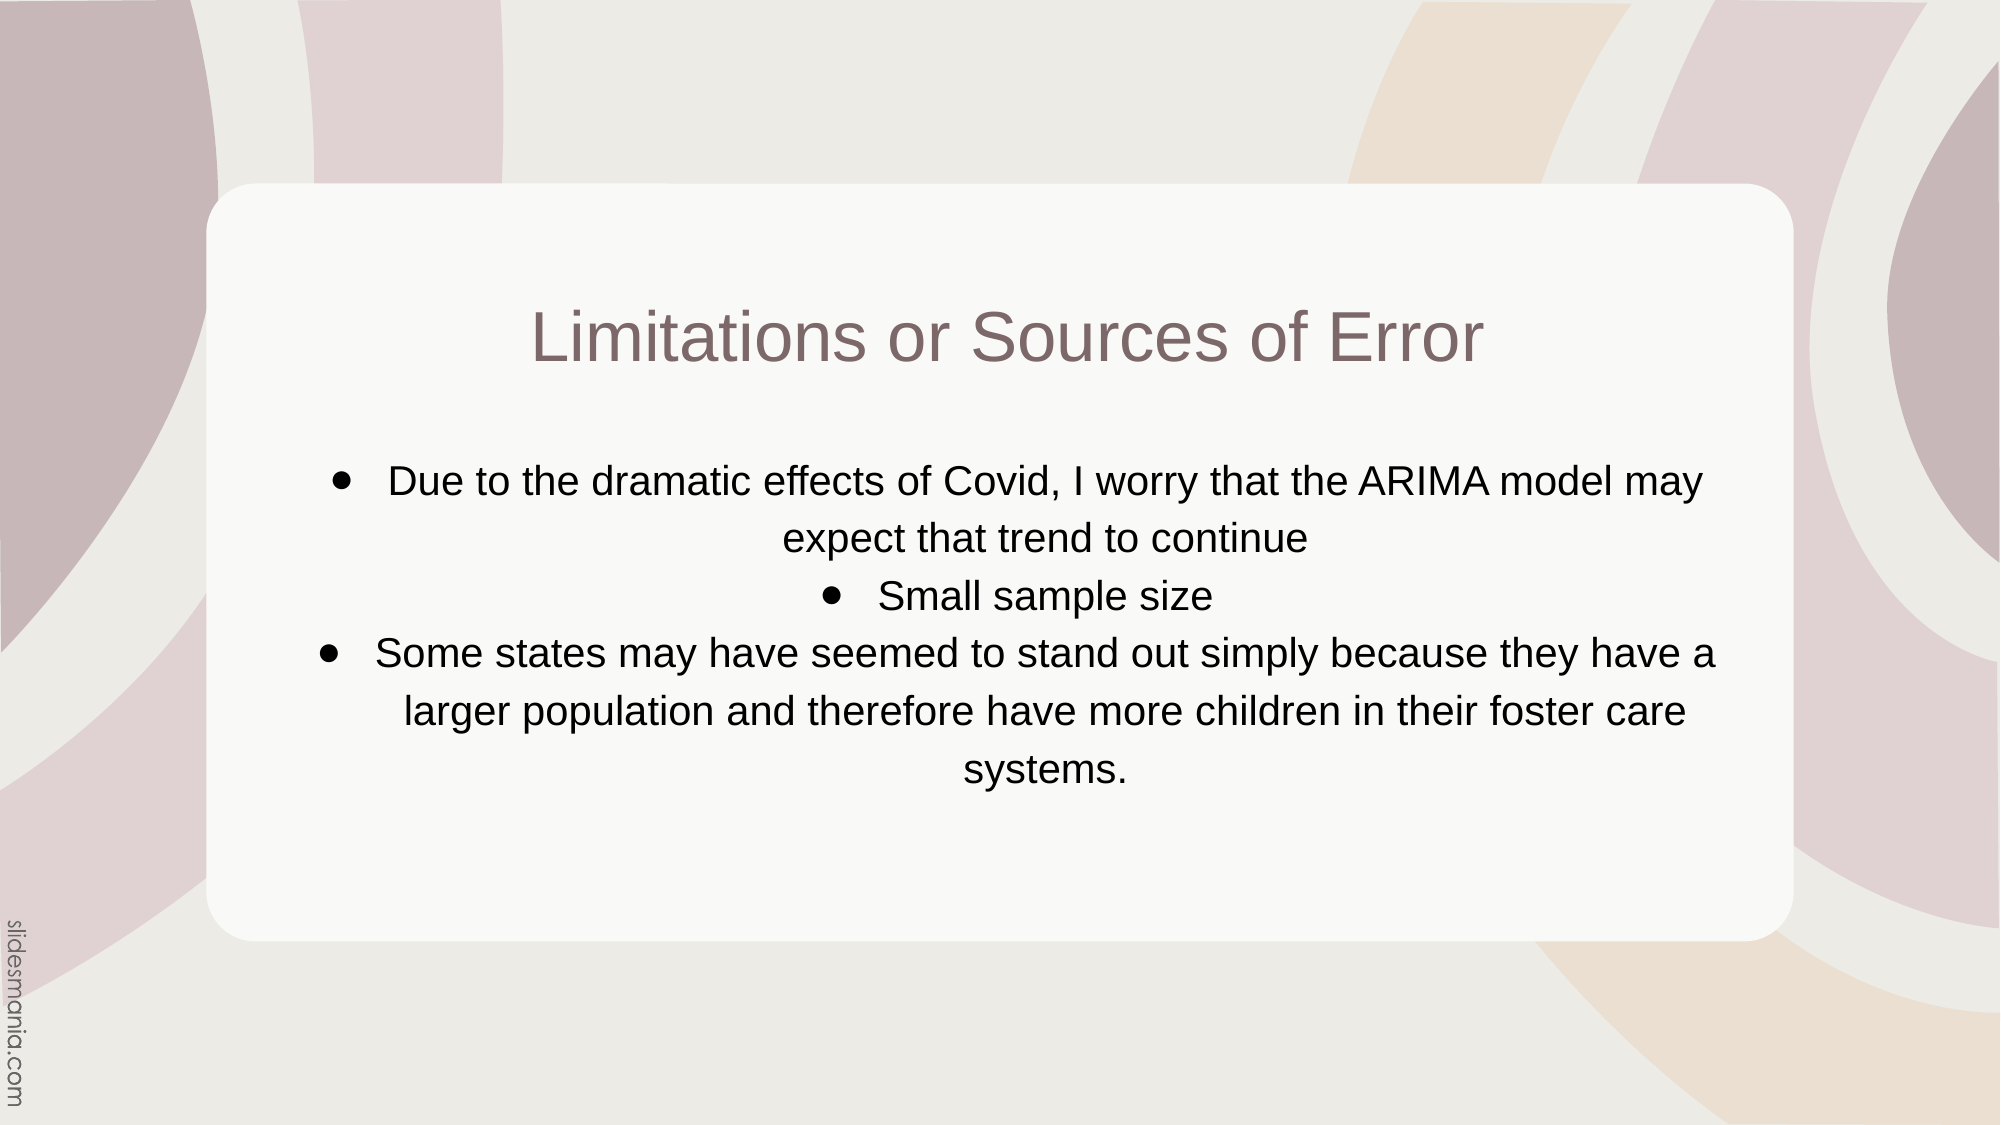

# Limitations or Sources of Error
Due to the dramatic effects of Covid, I worry that the ARIMA model may expect that trend to continue
Small sample size
Some states may have seemed to stand out simply because they have a larger population and therefore have more children in their foster care systems.